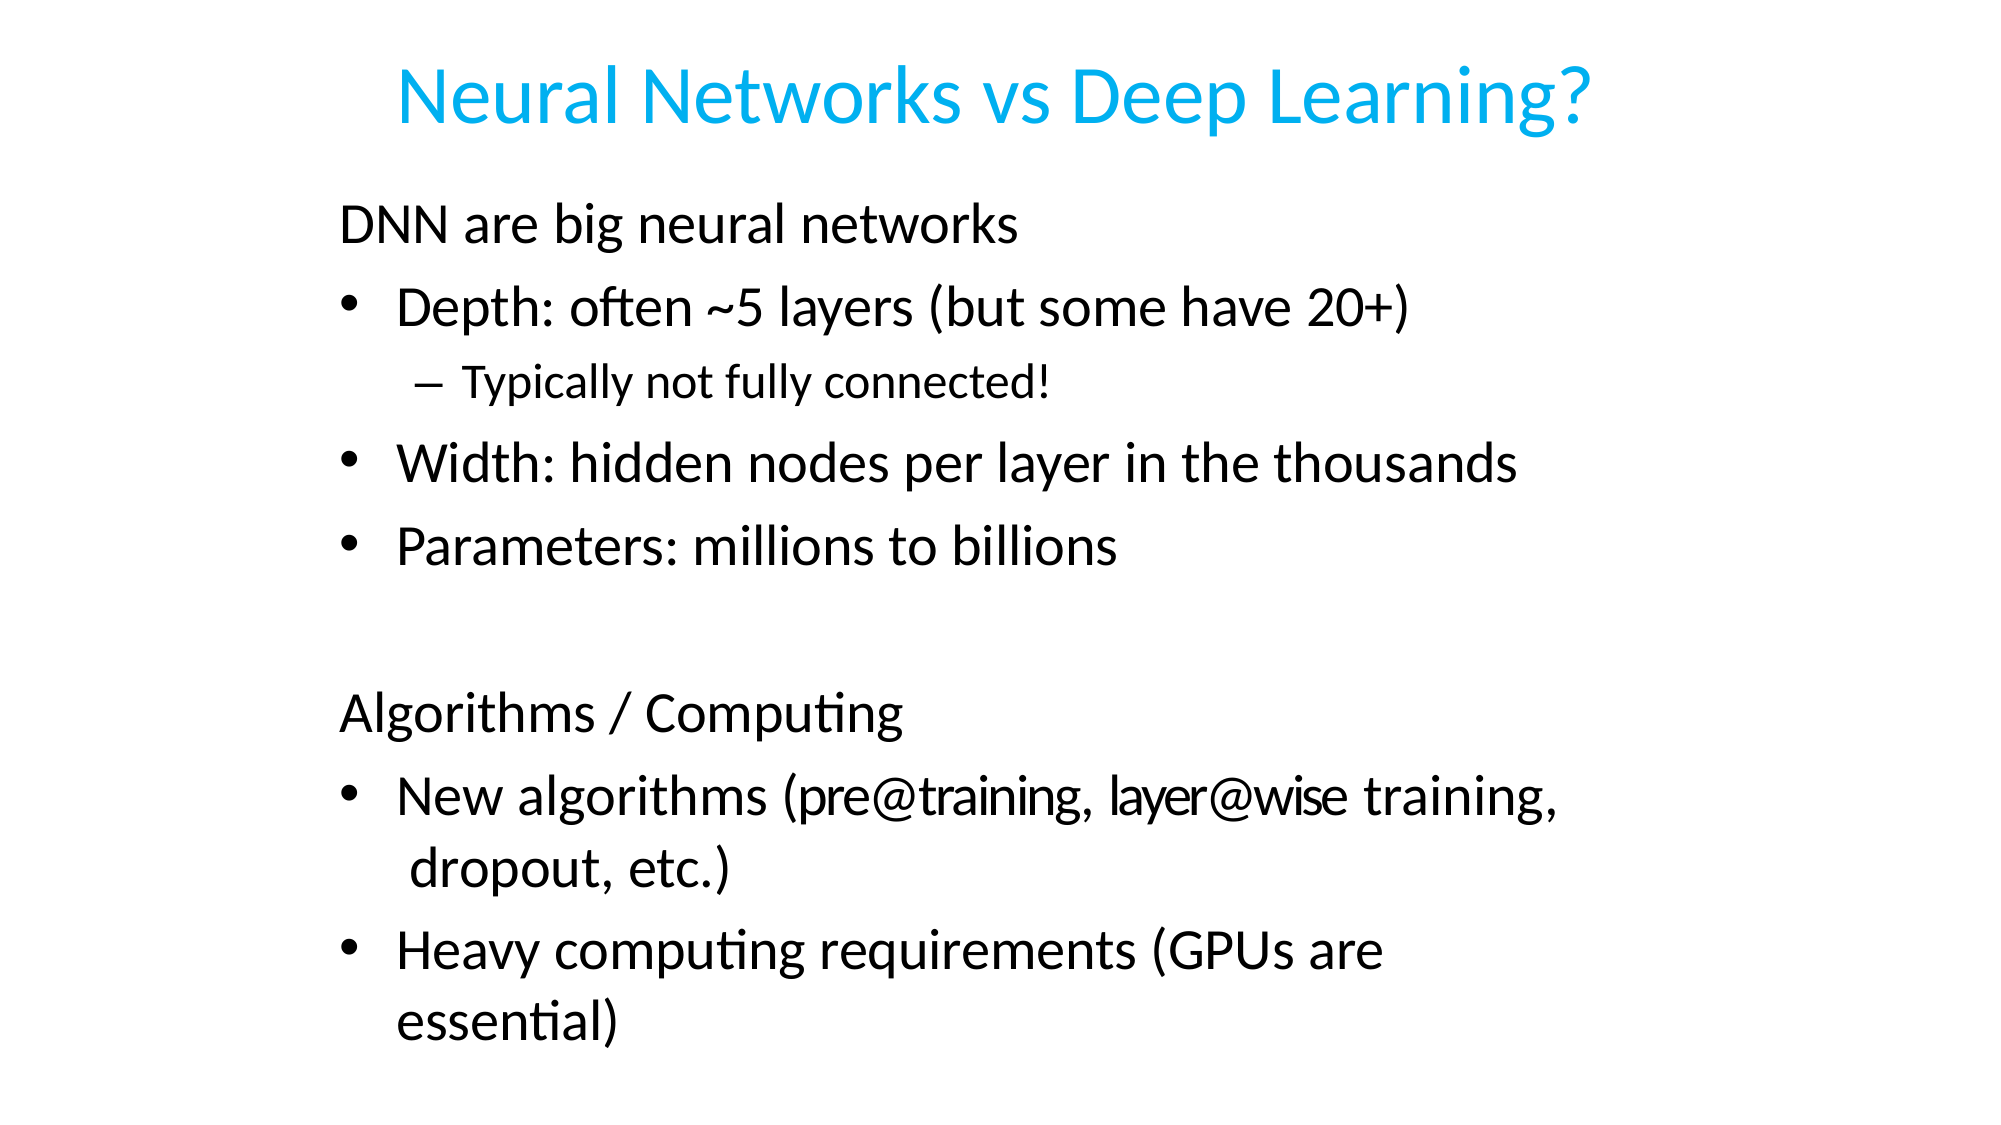

# Neural Networks vs Deep Learning?
DNN are big neural networks
Depth: often ~5 layers (but some have 20+)
– Typically not fully connected!
Width: hidden nodes per layer in the thousands
Parameters: millions to billions

Algorithms / Computing
New algorithms (pre@training, layer@wise training,  dropout, etc.)
Heavy computing requirements (GPUs are essential)